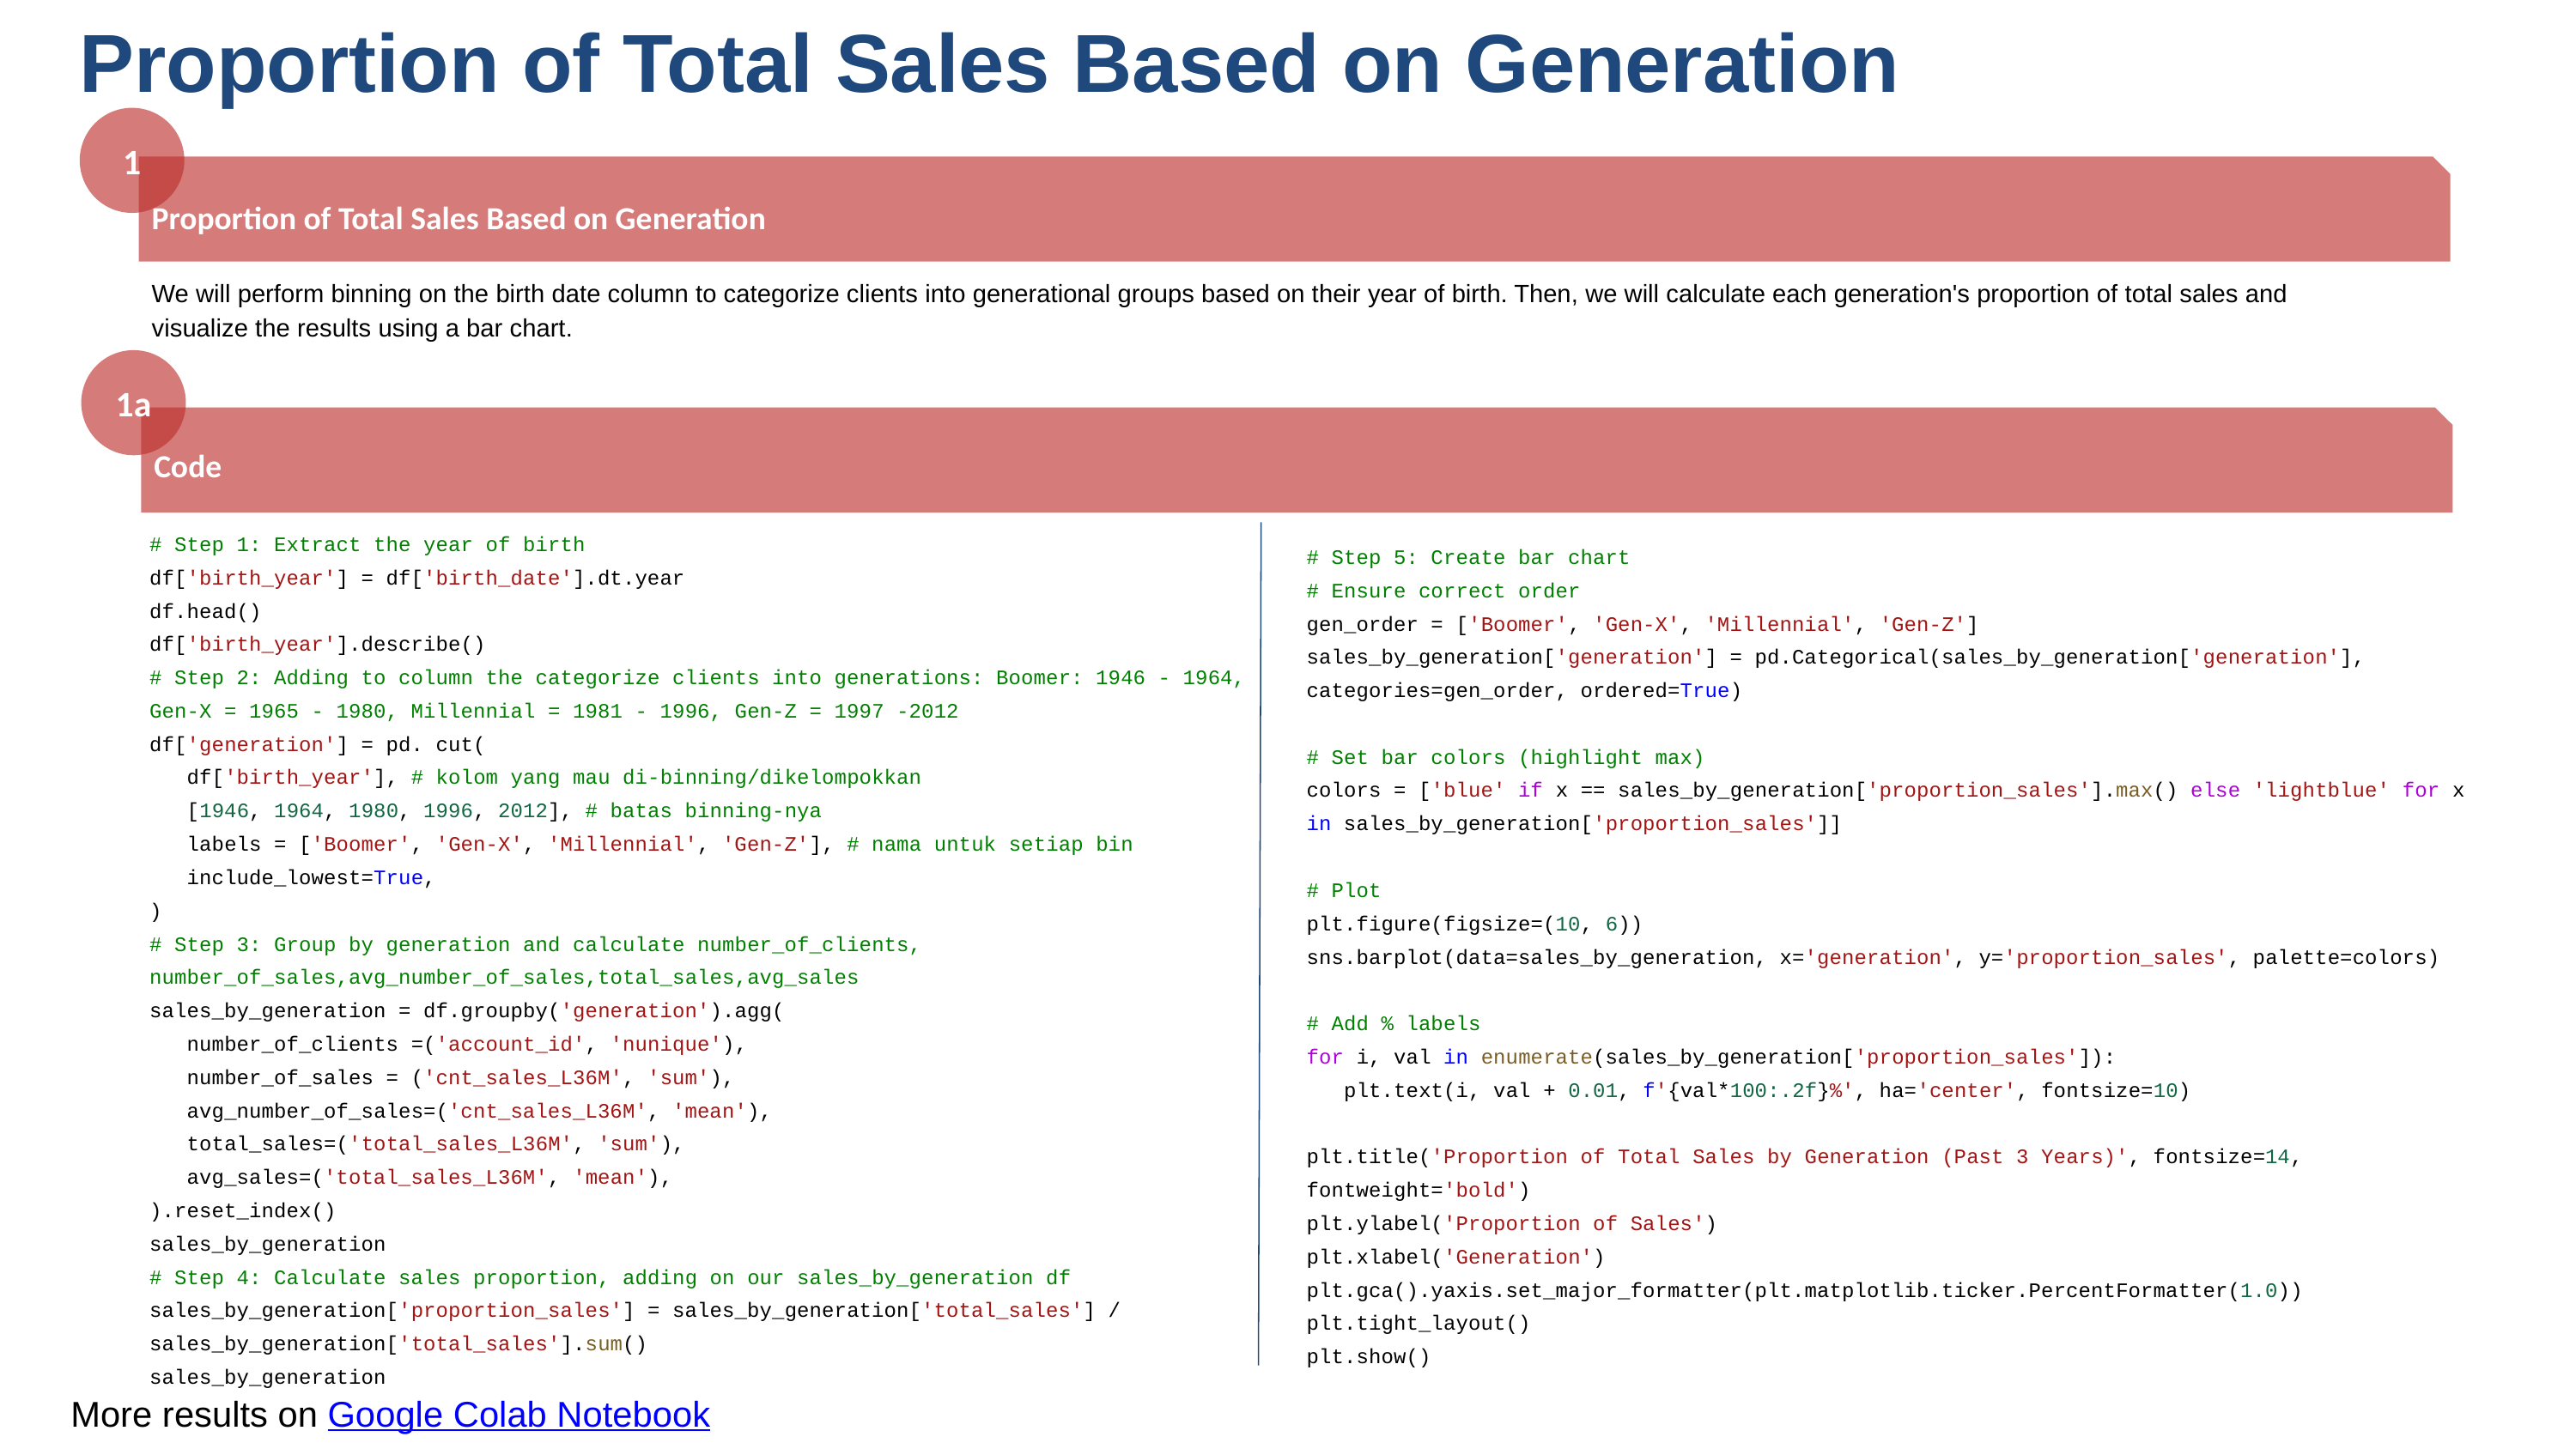

Proportion of Total Sales Based on Generation
1
Proportion of Total Sales Based on Generation
We will perform binning on the birth date column to categorize clients into generational groups based on their year of birth. Then, we will calculate each generation's proportion of total sales and visualize the results using a bar chart.
1a
Code
# Step 1: Extract the year of birth
df['birth_year'] = df['birth_date'].dt.year
df.head()
df['birth_year'].describe()
# Step 2: Adding to column the categorize clients into generations: Boomer: 1946 - 1964, Gen-X = 1965 - 1980, Millennial = 1981 - 1996, Gen-Z = 1997 -2012
df['generation'] = pd. cut(
   df['birth_year'], # kolom yang mau di-binning/dikelompokkan
   [1946, 1964, 1980, 1996, 2012], # batas binning-nya
   labels = ['Boomer', 'Gen-X', 'Millennial', 'Gen-Z'], # nama untuk setiap bin
   include_lowest=True,
)
# Step 3: Group by generation and calculate number_of_clients, number_of_sales,avg_number_of_sales,total_sales,avg_sales
sales_by_generation = df.groupby('generation').agg(
   number_of_clients =('account_id', 'nunique'),
   number_of_sales = ('cnt_sales_L36M', 'sum'),
   avg_number_of_sales=('cnt_sales_L36M', 'mean'),
   total_sales=('total_sales_L36M', 'sum'),
   avg_sales=('total_sales_L36M', 'mean'),
).reset_index()
sales_by_generation
# Step 4: Calculate sales proportion, adding on our sales_by_generation df
sales_by_generation['proportion_sales'] = sales_by_generation['total_sales'] / sales_by_generation['total_sales'].sum()
sales_by_generation

# Step 5: Create bar chart
# Ensure correct order
gen_order = ['Boomer', 'Gen-X', 'Millennial', 'Gen-Z']
sales_by_generation['generation'] = pd.Categorical(sales_by_generation['generation'], categories=gen_order, ordered=True)

# Set bar colors (highlight max)
colors = ['blue' if x == sales_by_generation['proportion_sales'].max() else 'lightblue' for x in sales_by_generation['proportion_sales']]

# Plot
plt.figure(figsize=(10, 6))
sns.barplot(data=sales_by_generation, x='generation', y='proportion_sales', palette=colors)

# Add % labels
for i, val in enumerate(sales_by_generation['proportion_sales']):
   plt.text(i, val + 0.01, f'{val*100:.2f}%', ha='center', fontsize=10)

plt.title('Proportion of Total Sales by Generation (Past 3 Years)', fontsize=14, fontweight='bold')
plt.ylabel('Proportion of Sales')
plt.xlabel('Generation')
plt.gca().yaxis.set_major_formatter(plt.matplotlib.ticker.PercentFormatter(1.0))
plt.tight_layout()
plt.show()

More results on Google Colab Notebook